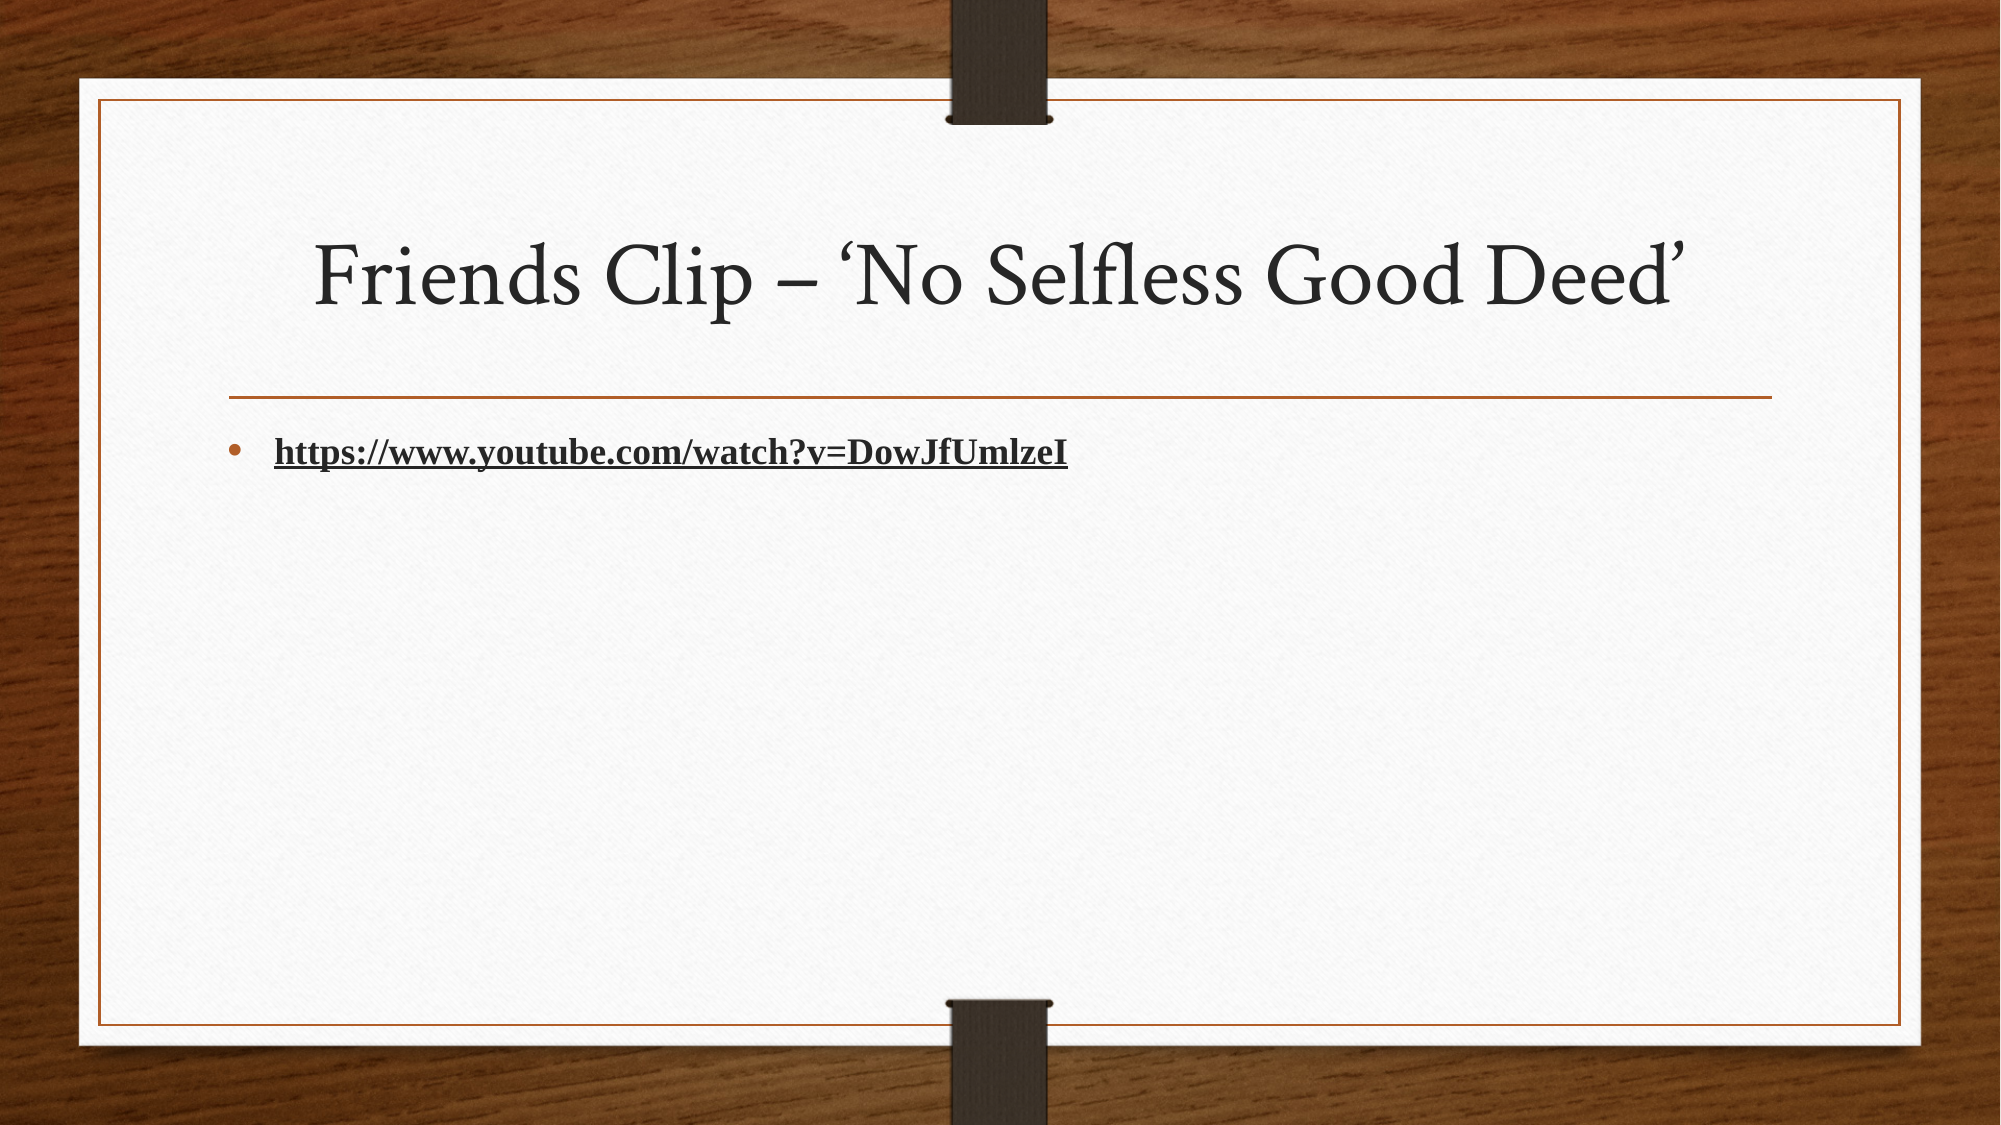

# Friends Clip – ‘No Selfless Good Deed’
https://www.youtube.com/watch?v=DowJfUmlzeI